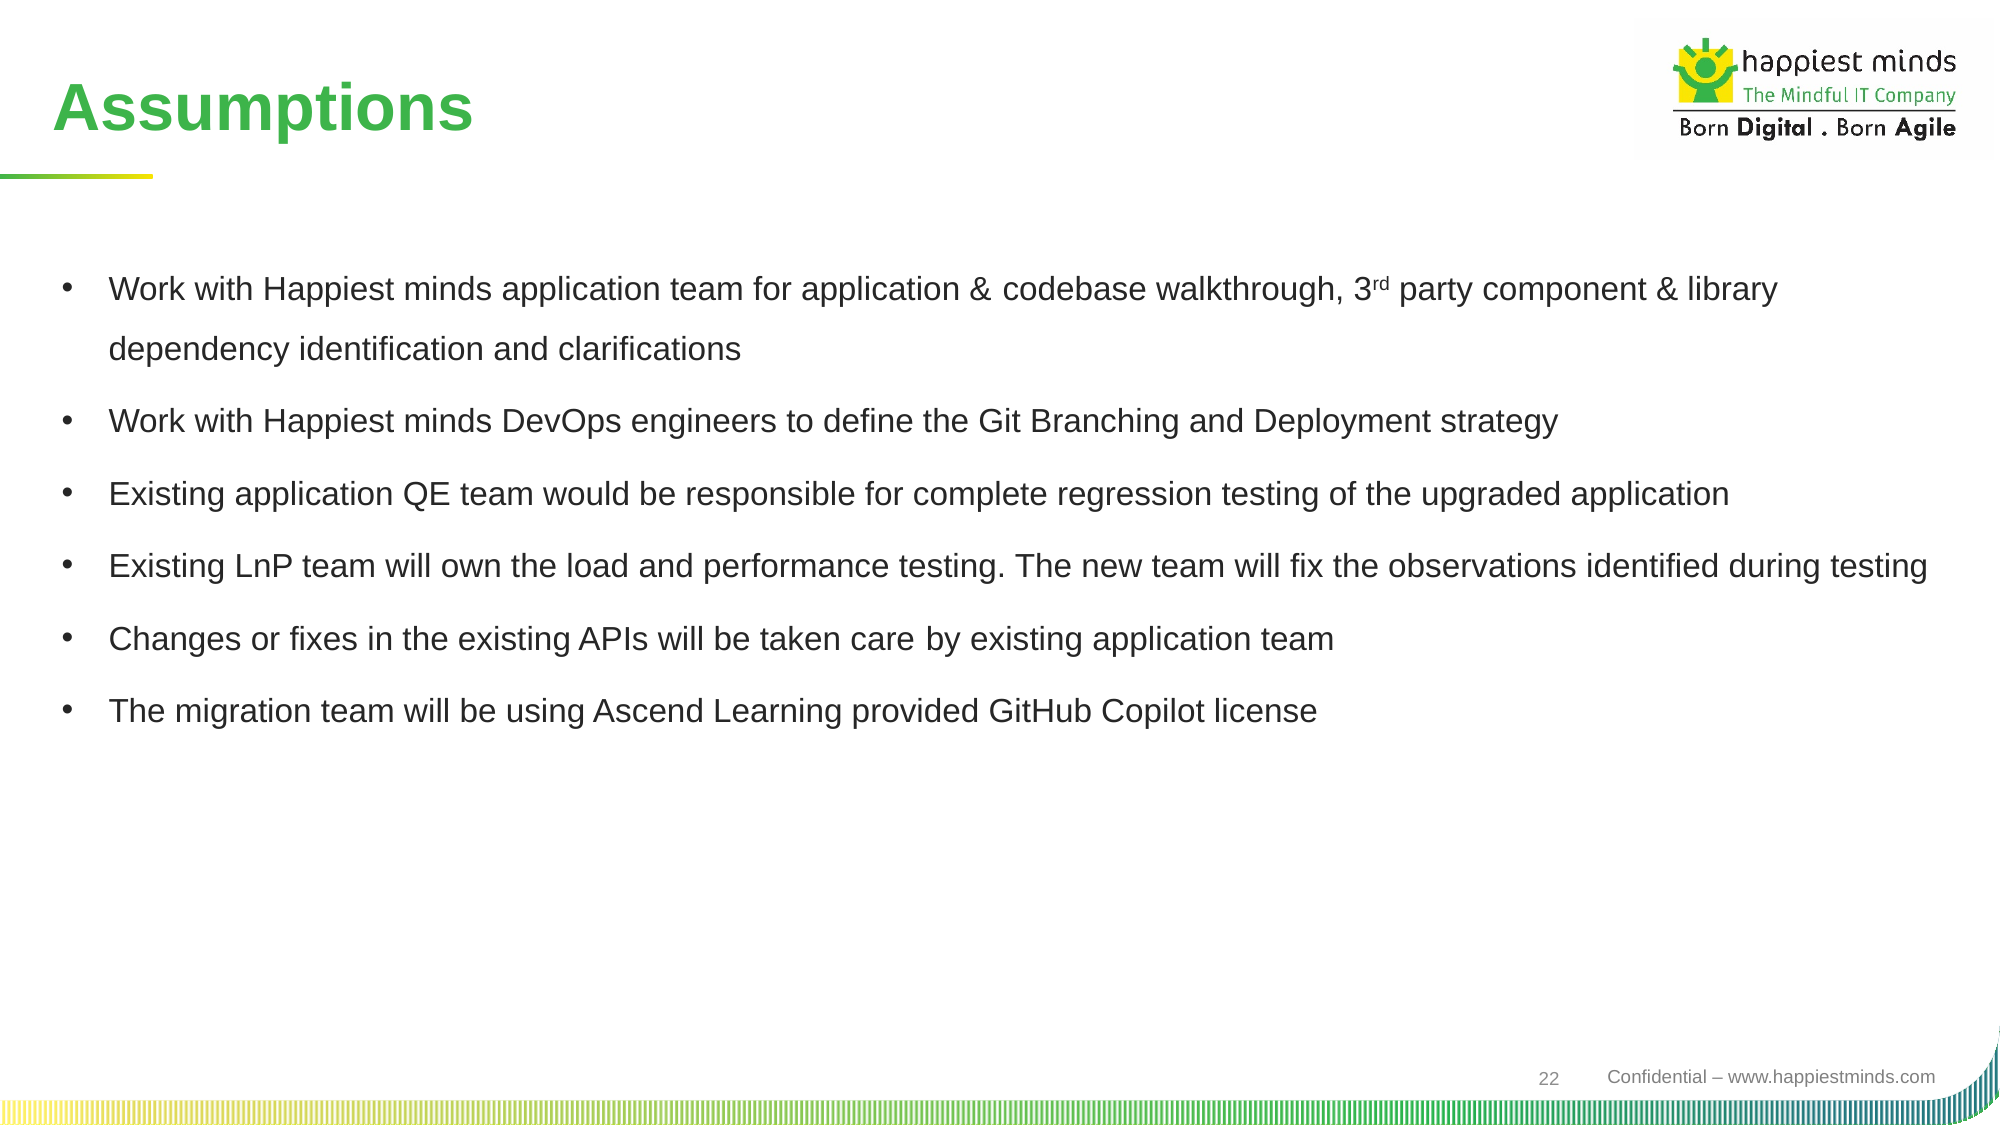

Assumptions

Work with Happiest minds application team for application & codebase walkthrough, 3rd party component & library dependency identification and clarifications
Work with Happiest minds DevOps engineers to define the Git Branching and Deployment strategy
Existing application QE team would be responsible for complete regression testing of the upgraded application
Existing LnP team will own the load and performance testing. The new team will fix the observations identified during testing
Changes or fixes in the existing APIs will be taken care by existing application team
The migration team will be using Ascend Learning provided GitHub Copilot license

22